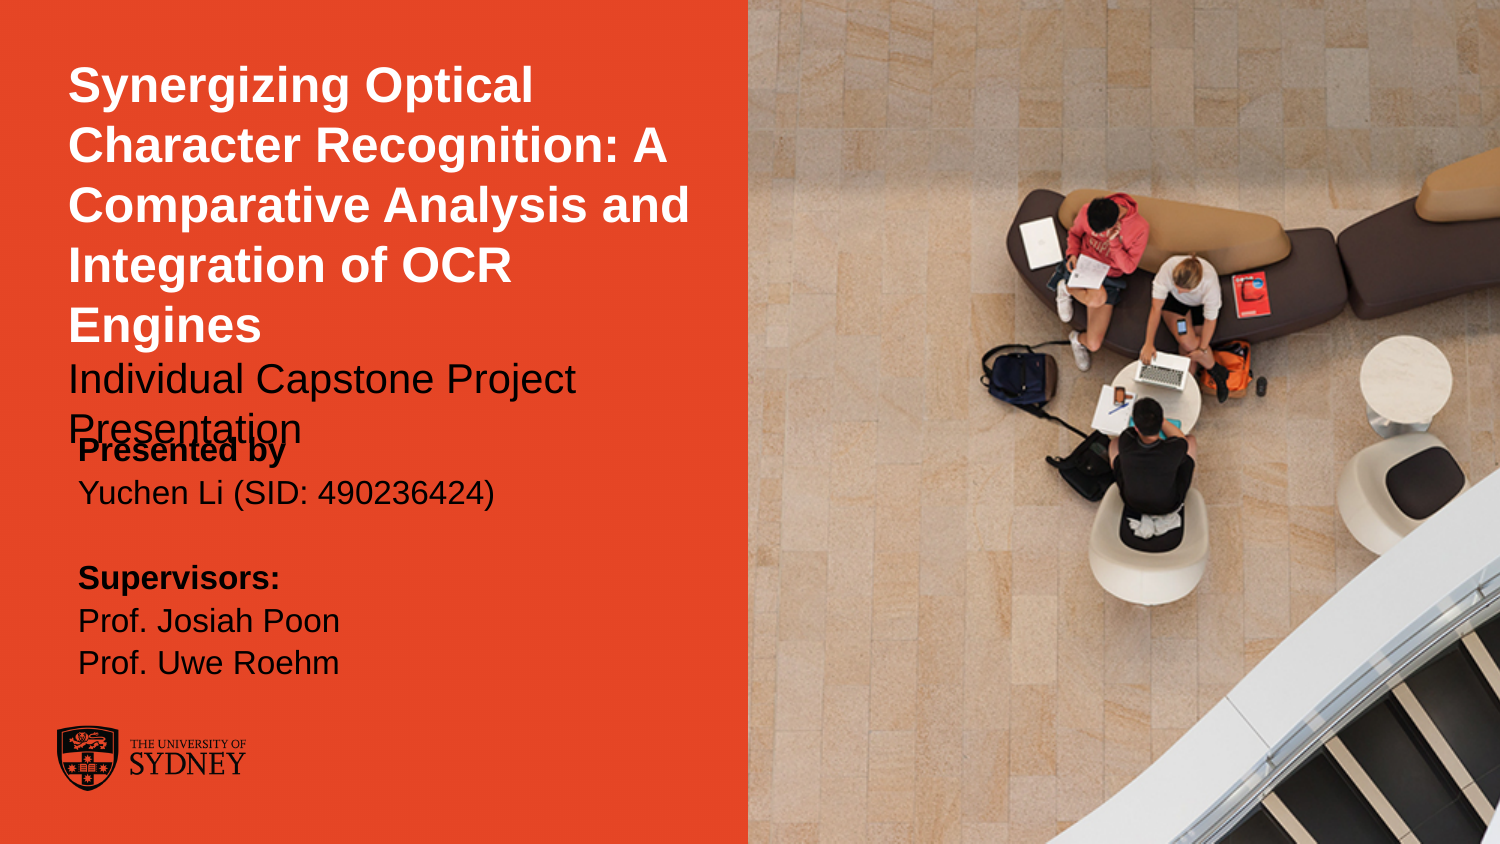

# Synergizing Optical Character Recognition: A Comparative Analysis and Integration of OCR Engines Individual Capstone Project Presentation
Presented by
Yuchen Li (SID: 490236424)

Supervisors:
Prof. Josiah Poon
Prof. Uwe Roehm